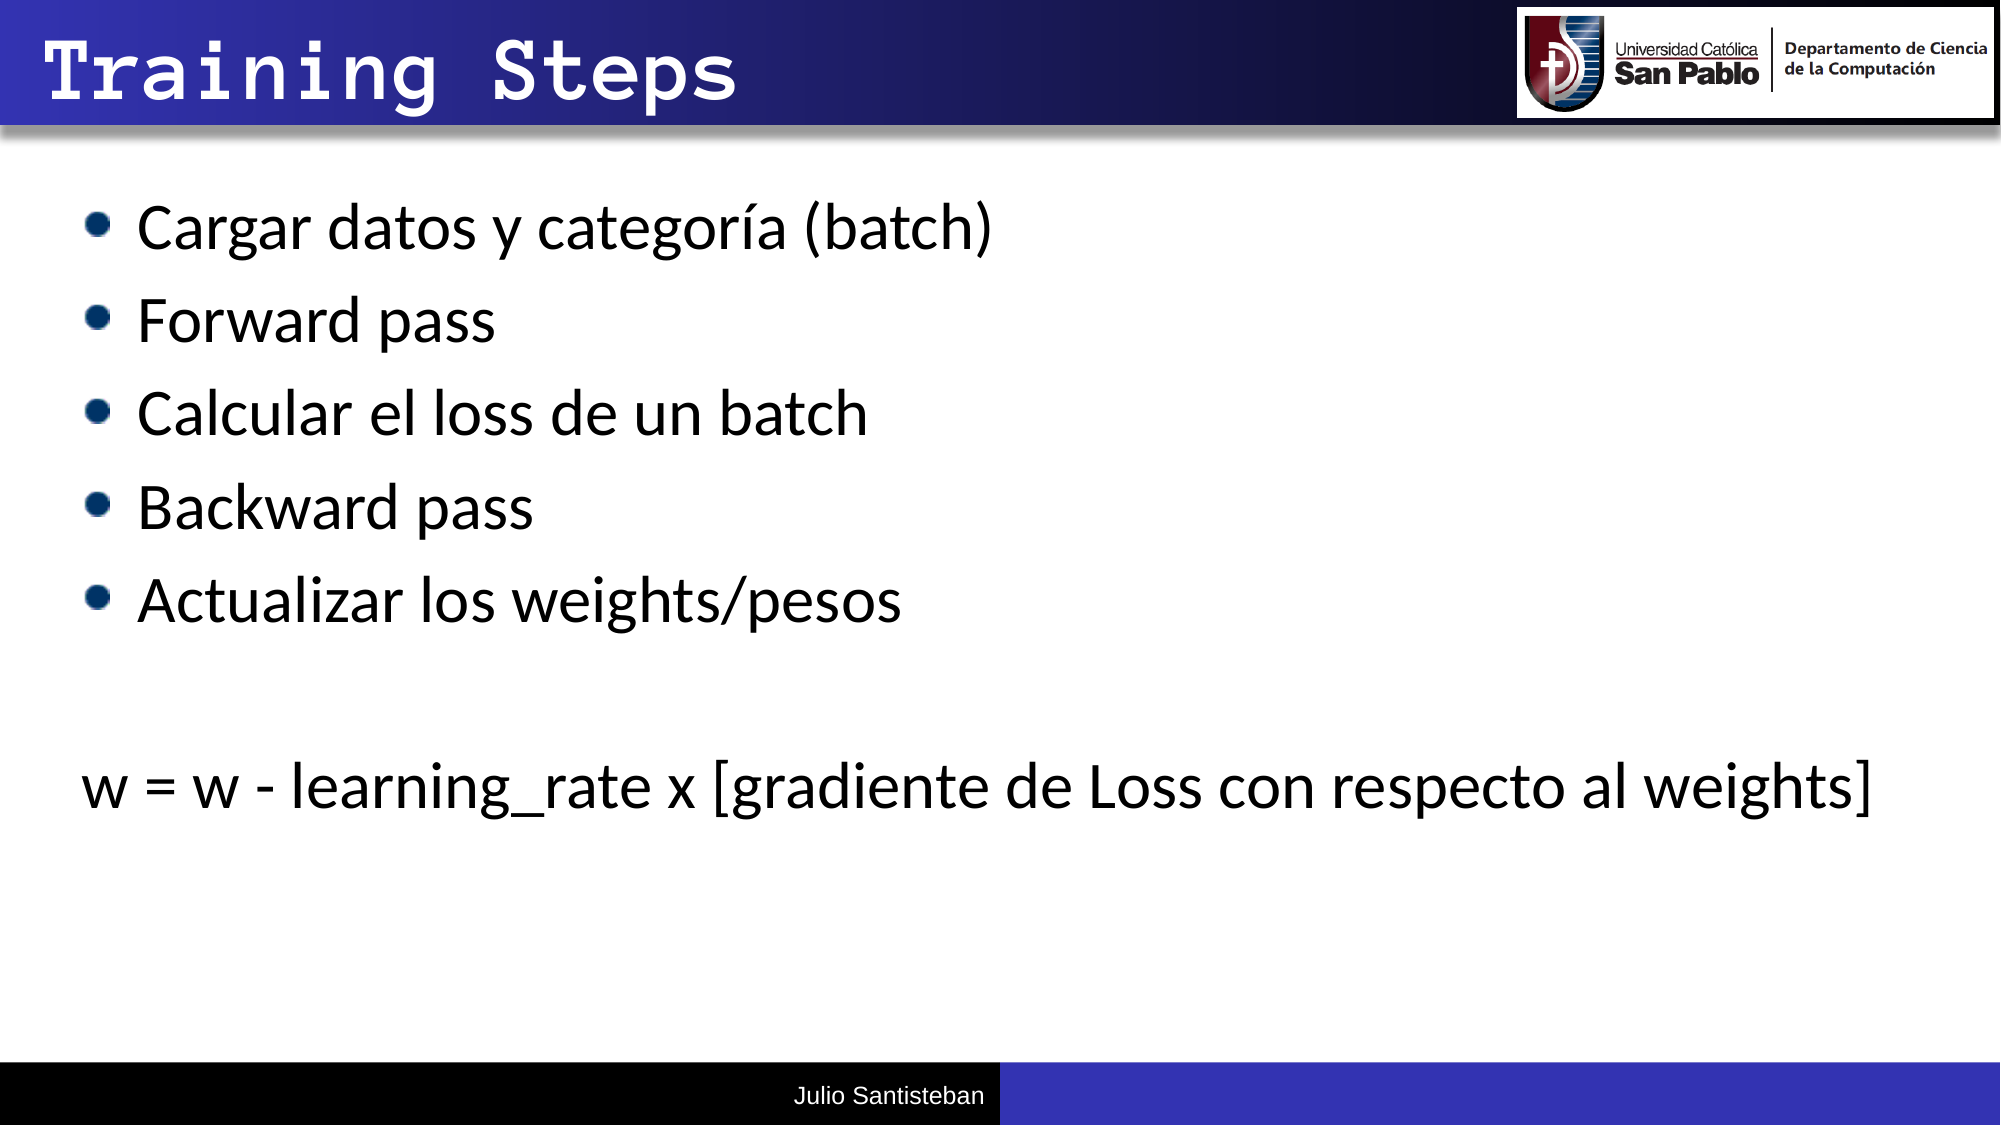

# Training Steps
Cargar datos y categoría (batch)
Forward pass
Calcular el loss de un batch
Backward pass
Actualizar los weights/pesos

w = w - learning_rate x [gradiente de Loss con respecto al weights]